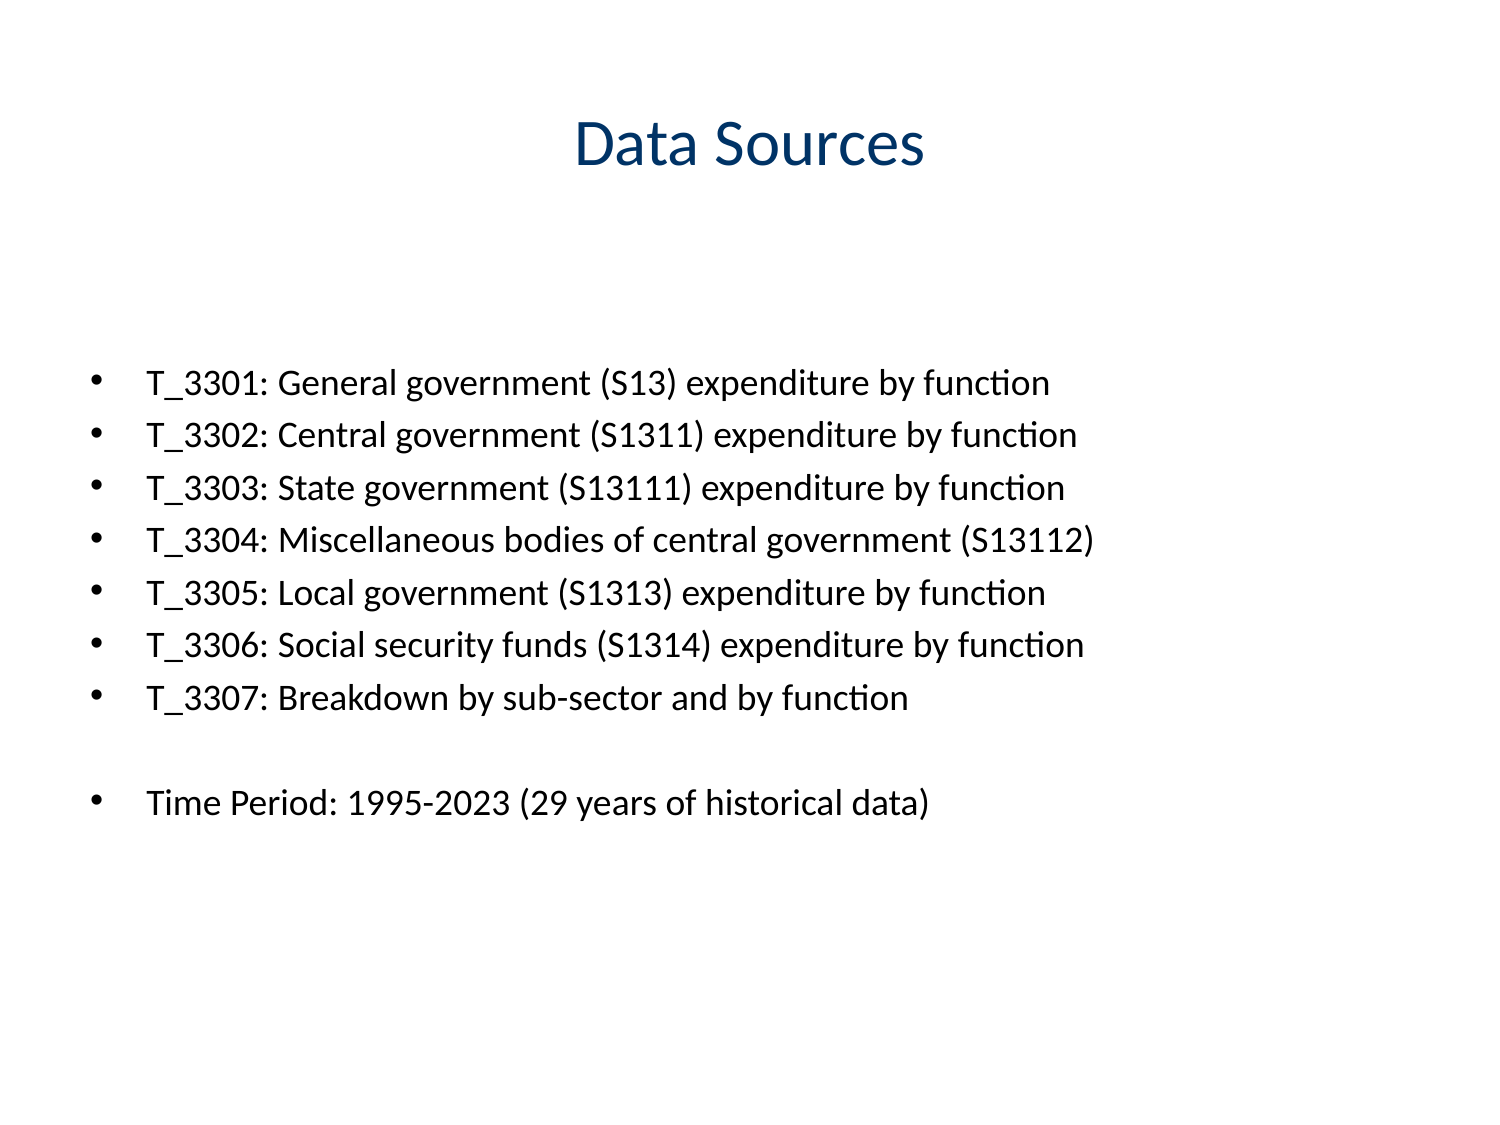

# Data Sources

T_3301: General government (S13) expenditure by function
T_3302: Central government (S1311) expenditure by function
T_3303: State government (S13111) expenditure by function
T_3304: Miscellaneous bodies of central government (S13112)
T_3305: Local government (S1313) expenditure by function
T_3306: Social security funds (S1314) expenditure by function
T_3307: Breakdown by sub-sector and by function

Time Period: 1995-2023 (29 years of historical data)